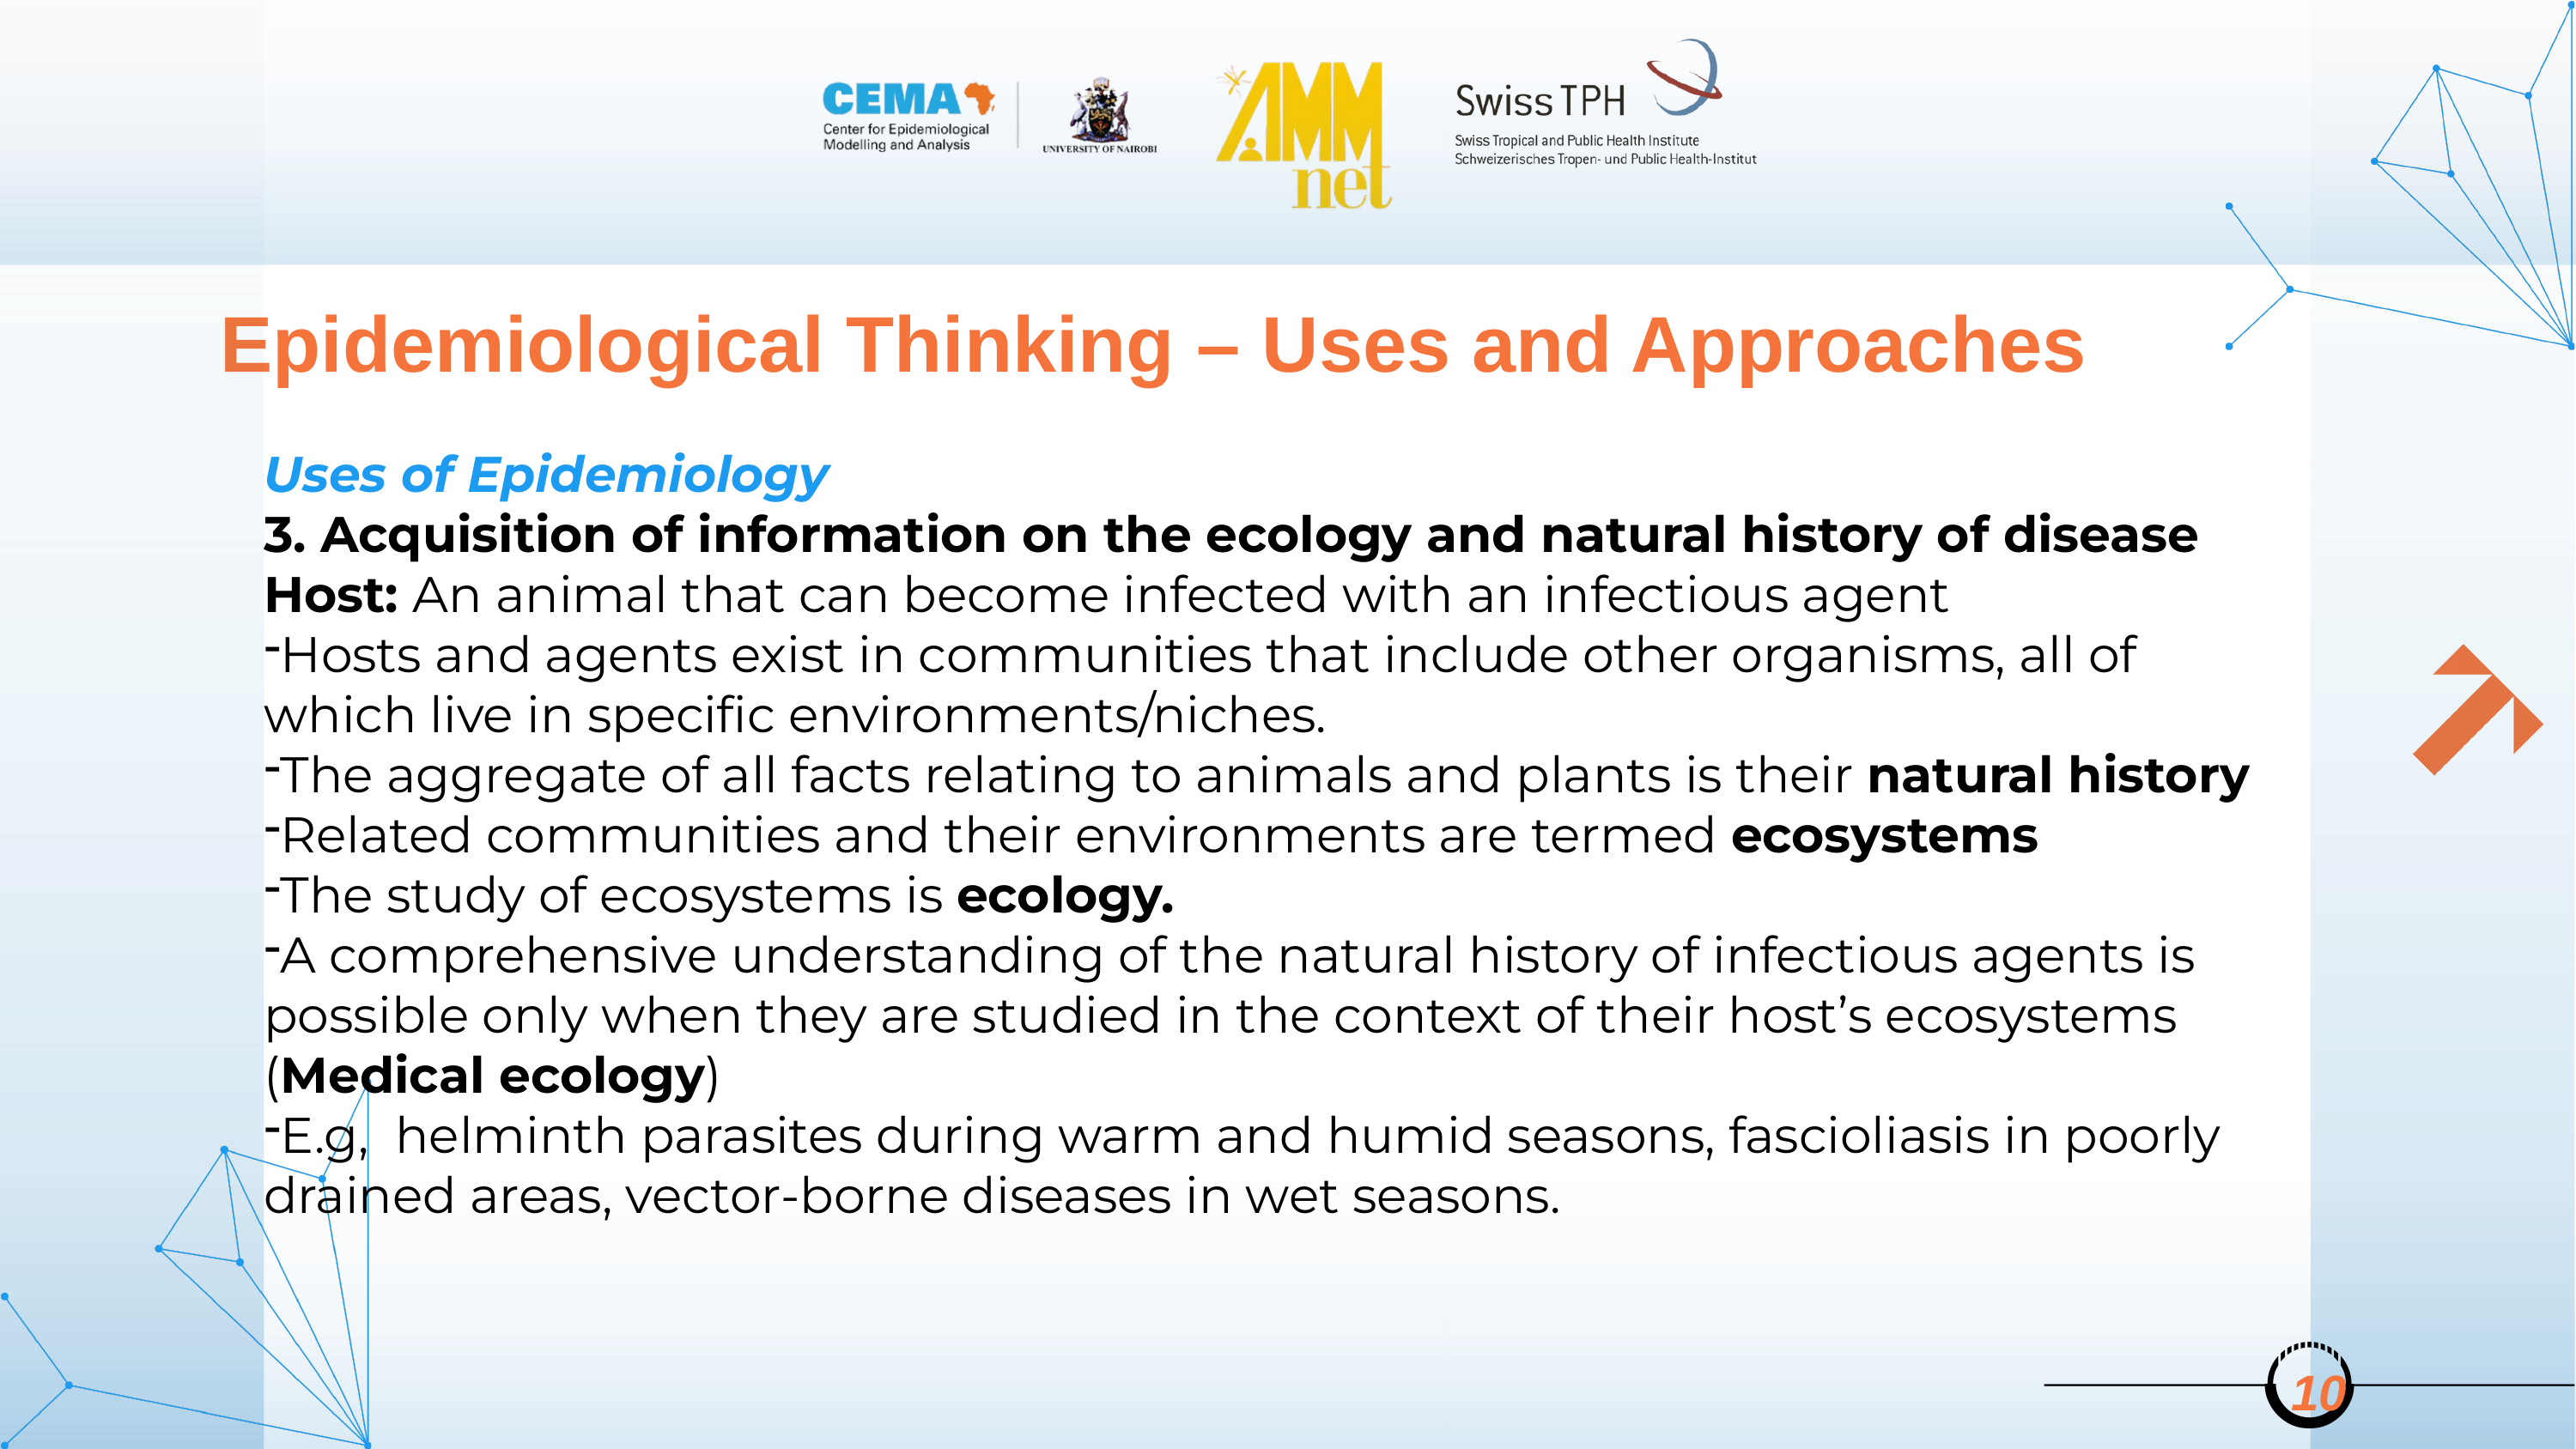

Epidemiological Thinking – Uses and Approaches
Uses of Epidemiology
3. Acquisition of information on the ecology and natural history of disease
Host: An animal that can become infected with an infectious agent
Hosts and agents exist in communities that include other organisms, all of which live in specific environments/niches.
The aggregate of all facts relating to animals and plants is their natural history
Related communities and their environments are termed ecosystems
The study of ecosystems is ecology.
A comprehensive understanding of the natural history of infectious agents is possible only when they are studied in the context of their host’s ecosystems (Medical ecology)
E.g,  helminth parasites during warm and humid seasons, fascioliasis in poorly drained areas, vector-borne diseases in wet seasons.

10